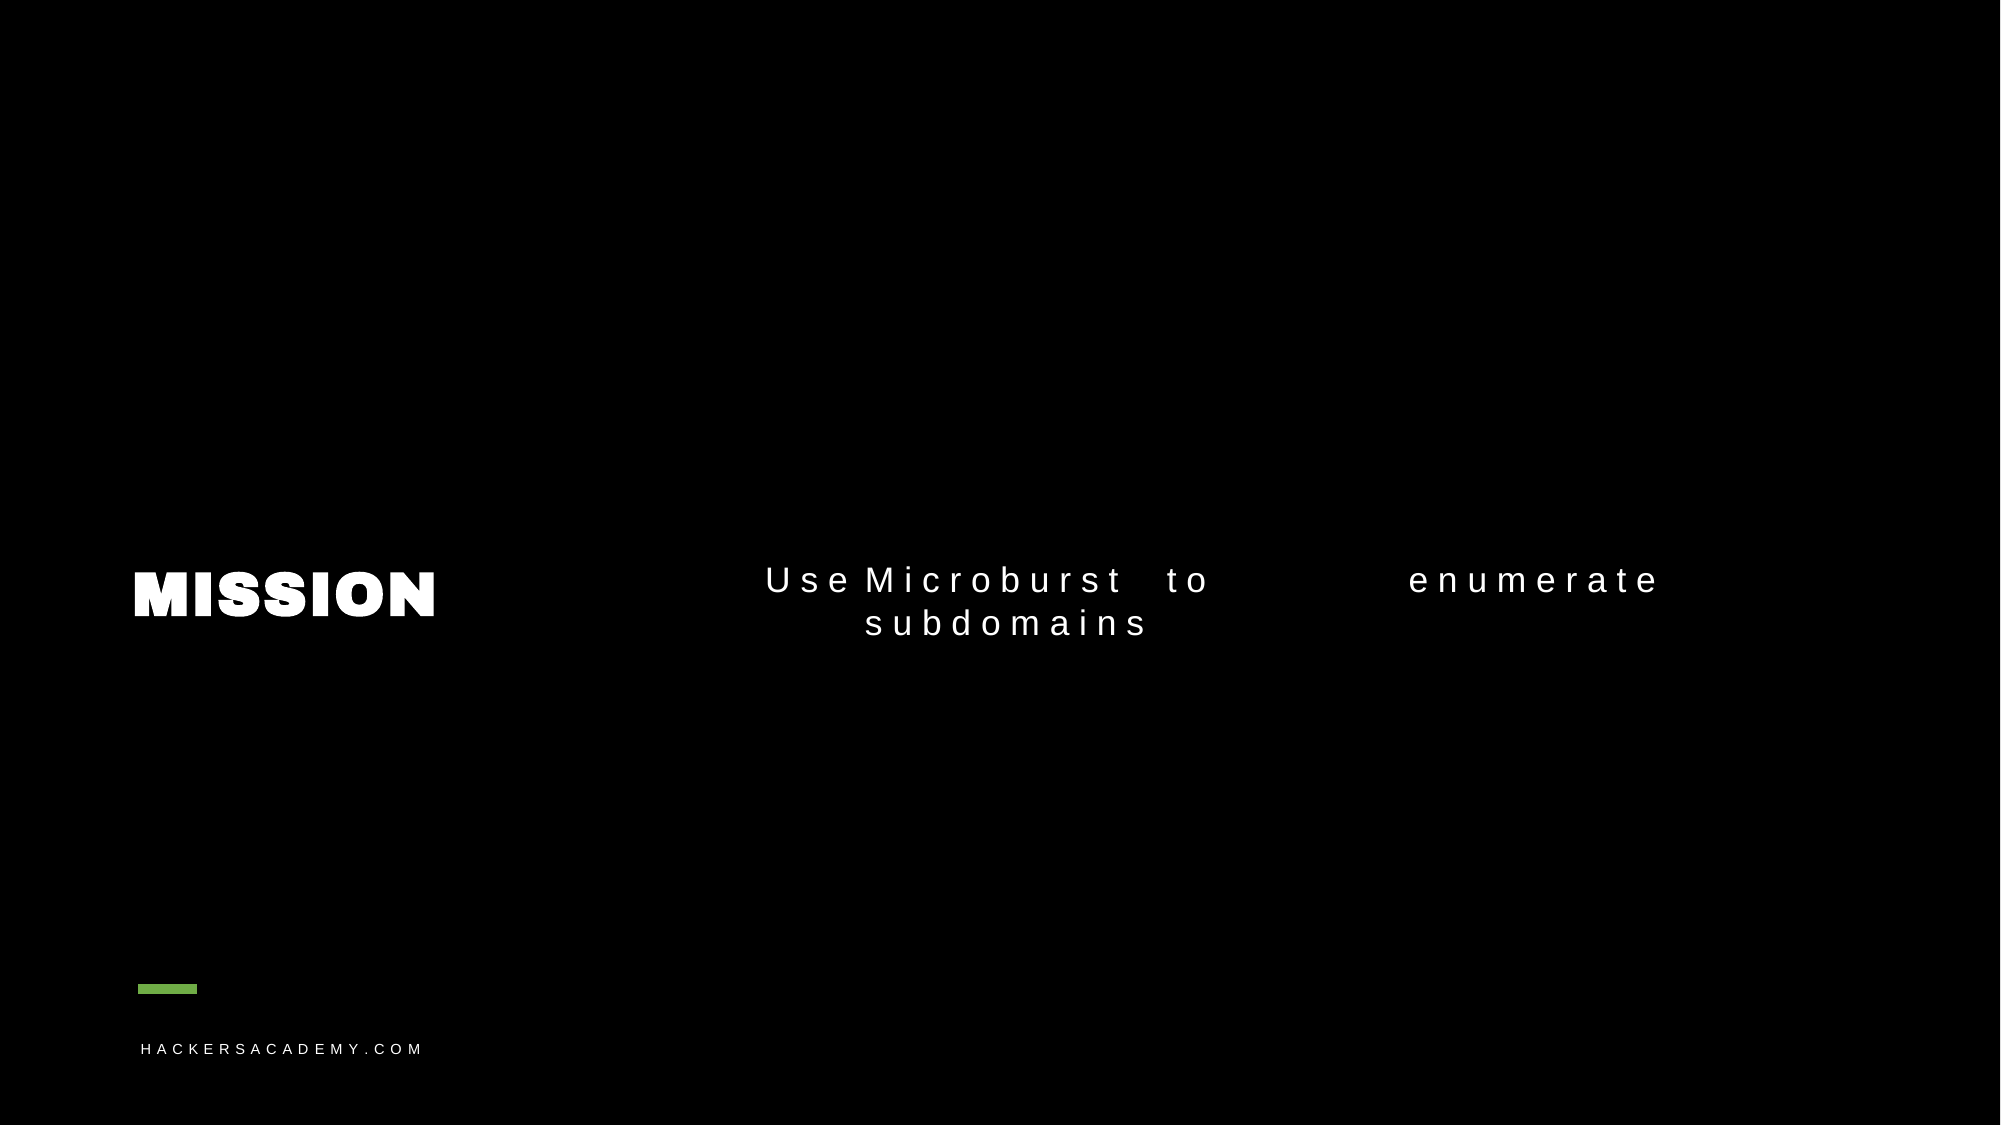

MISSION
U s e	M i c r o b u r s t	t o	e n u m e r a t e	s u b d o m a i n s
H A C K E R S A C A D E M Y . C O M